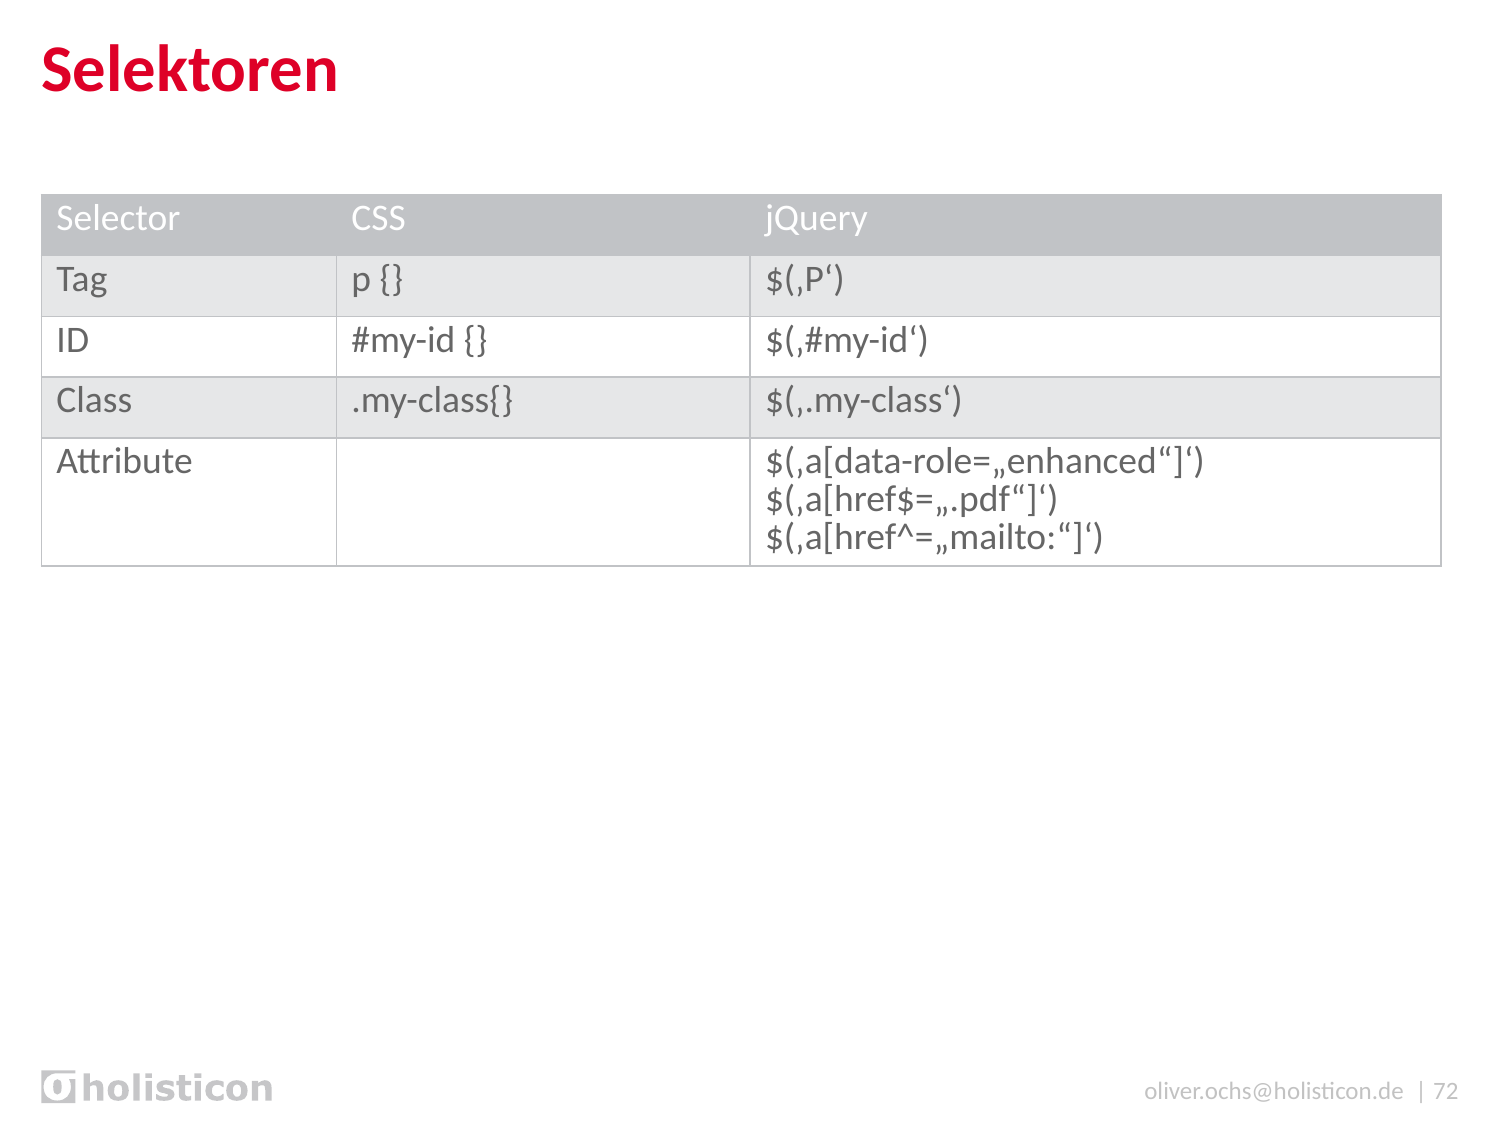

# Selektoren
| Selector | CSS | jQuery |
| --- | --- | --- |
| Tag | p {} | $(‚P‘) |
| ID | #my-id {} | $(‚#my-id‘) |
| Class | .my-class{} | $(‚.my-class‘) |
| Attribute |  | $(‚a[data-role=„enhanced“]‘) $(‚a[href$=„.pdf“]‘) $(‚a[href^=„mailto:“]‘) |